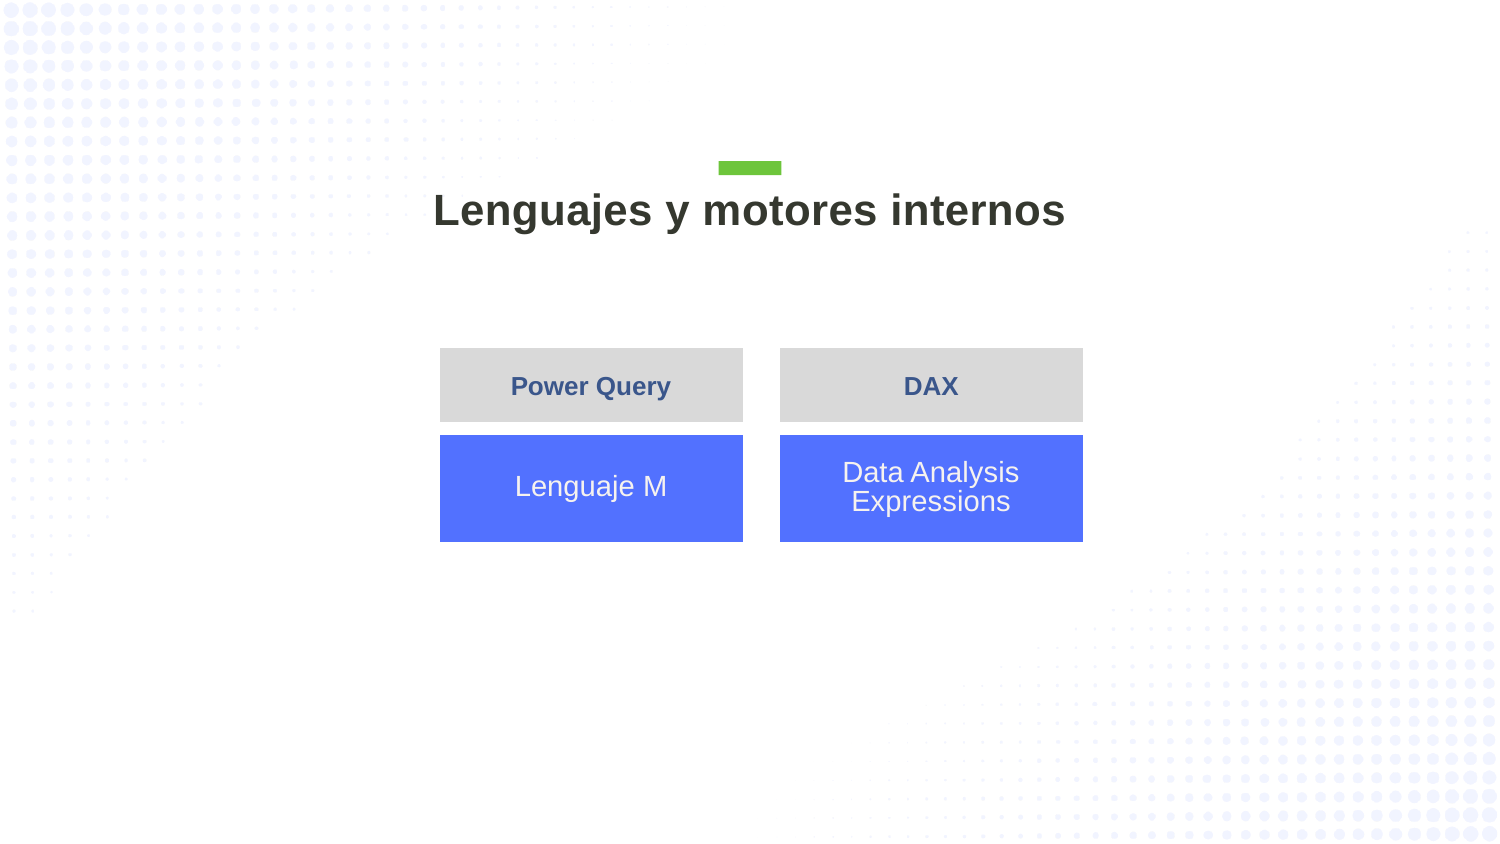

Lenguajes y motores internos

Power Query
DAX

Data Analysis Expressions
Lenguaje M